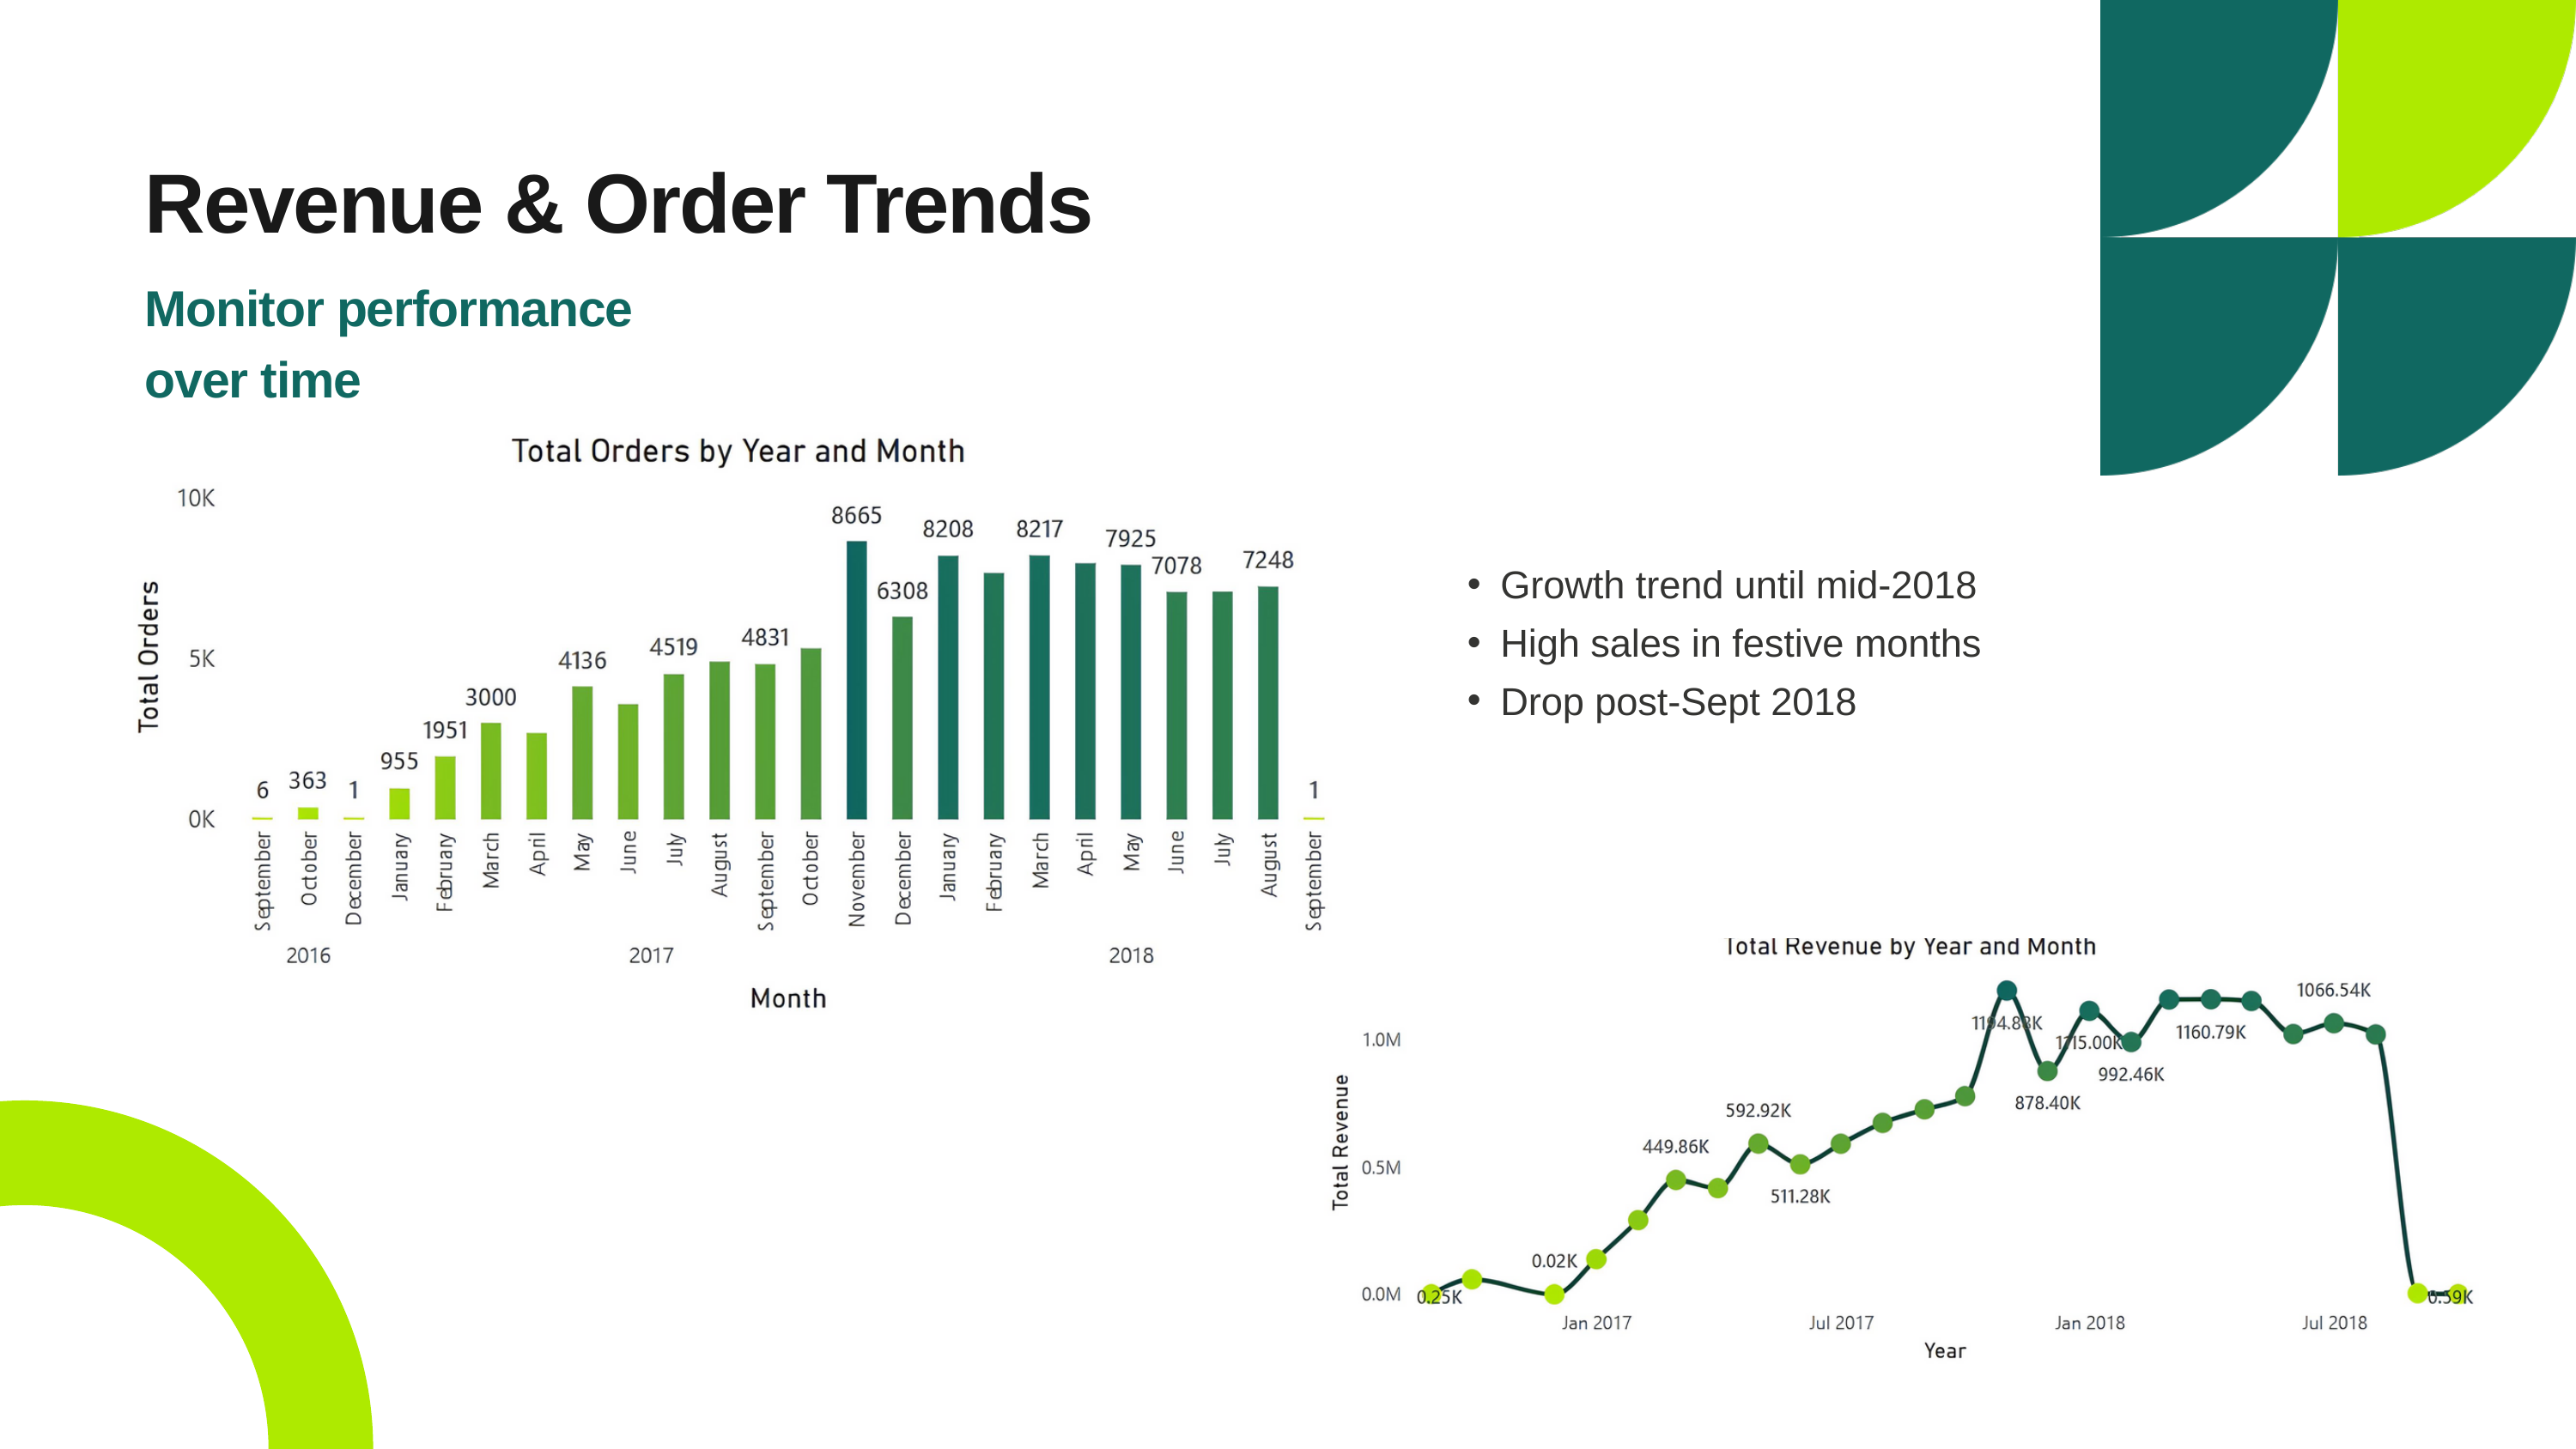

Revenue & Order Trends

Monitor performance over time

Growth trend until mid-2018
High sales in festive months
Drop post-Sept 2018